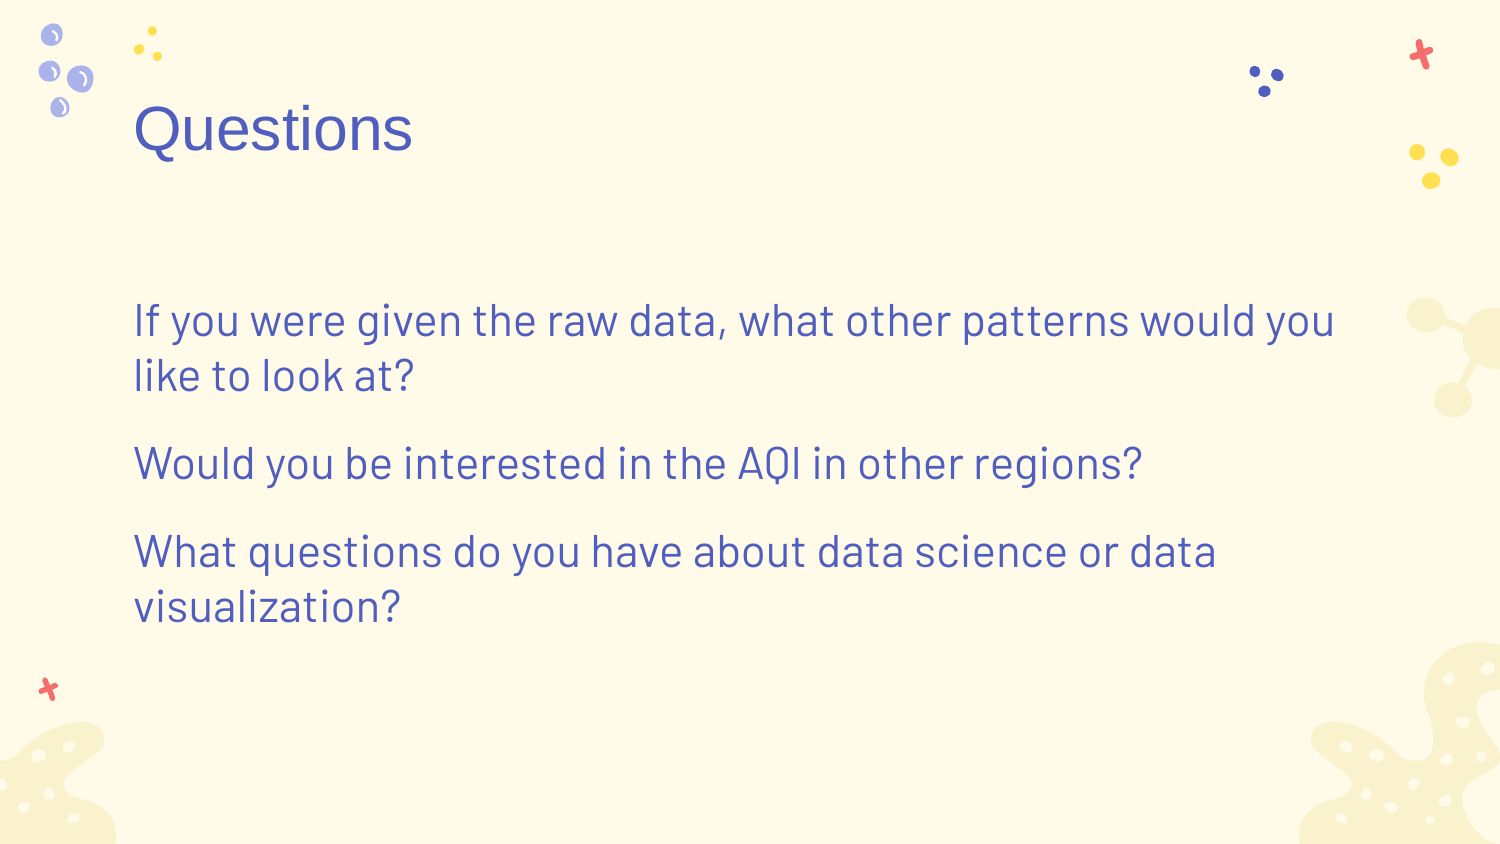

# Questions

If you were given the raw data, what other patterns would you like to look at?
Would you be interested in the AQI in other regions?
What questions do you have about data science or data visualization?